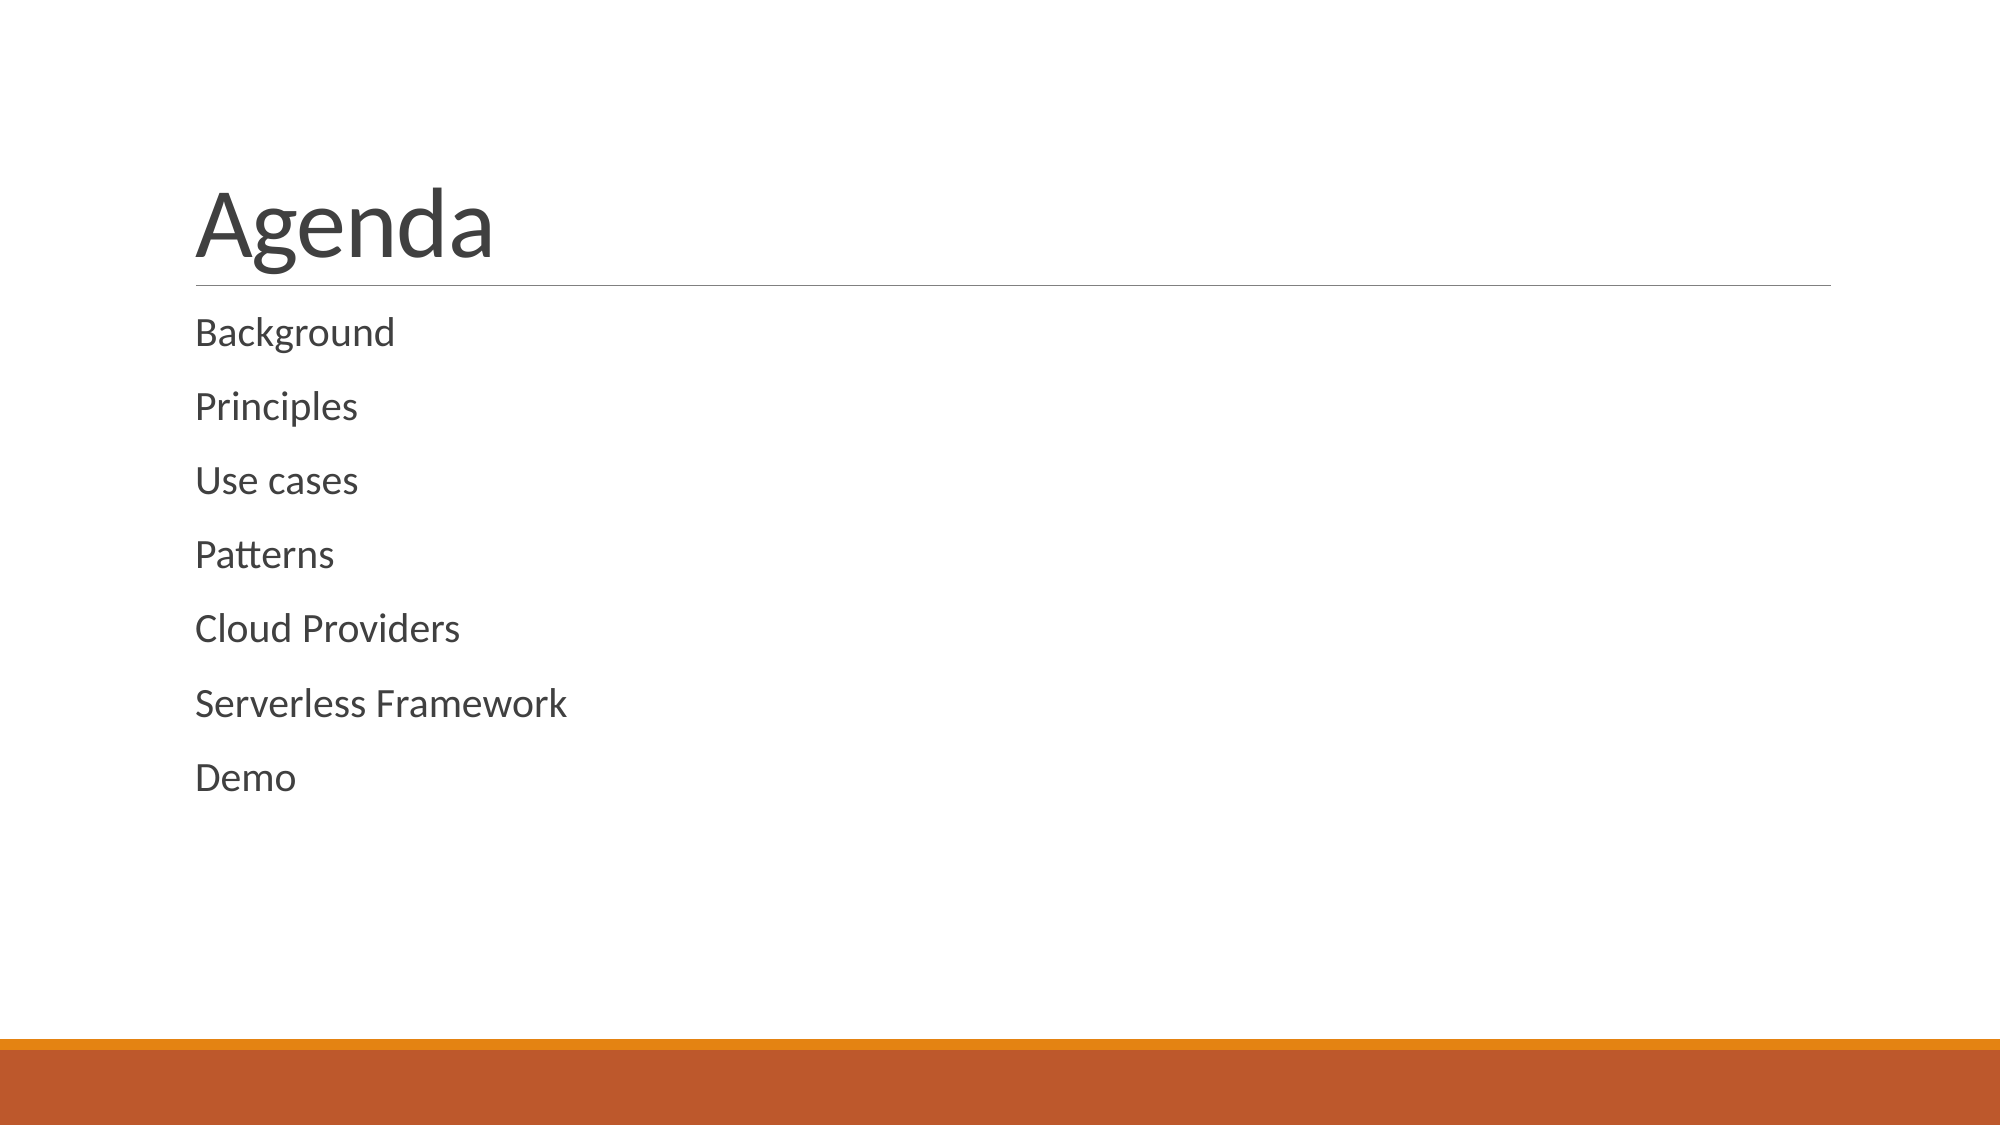

# Agenda
Background
Principles
Use cases
Patterns
Cloud Providers
Serverless Framework
Demo